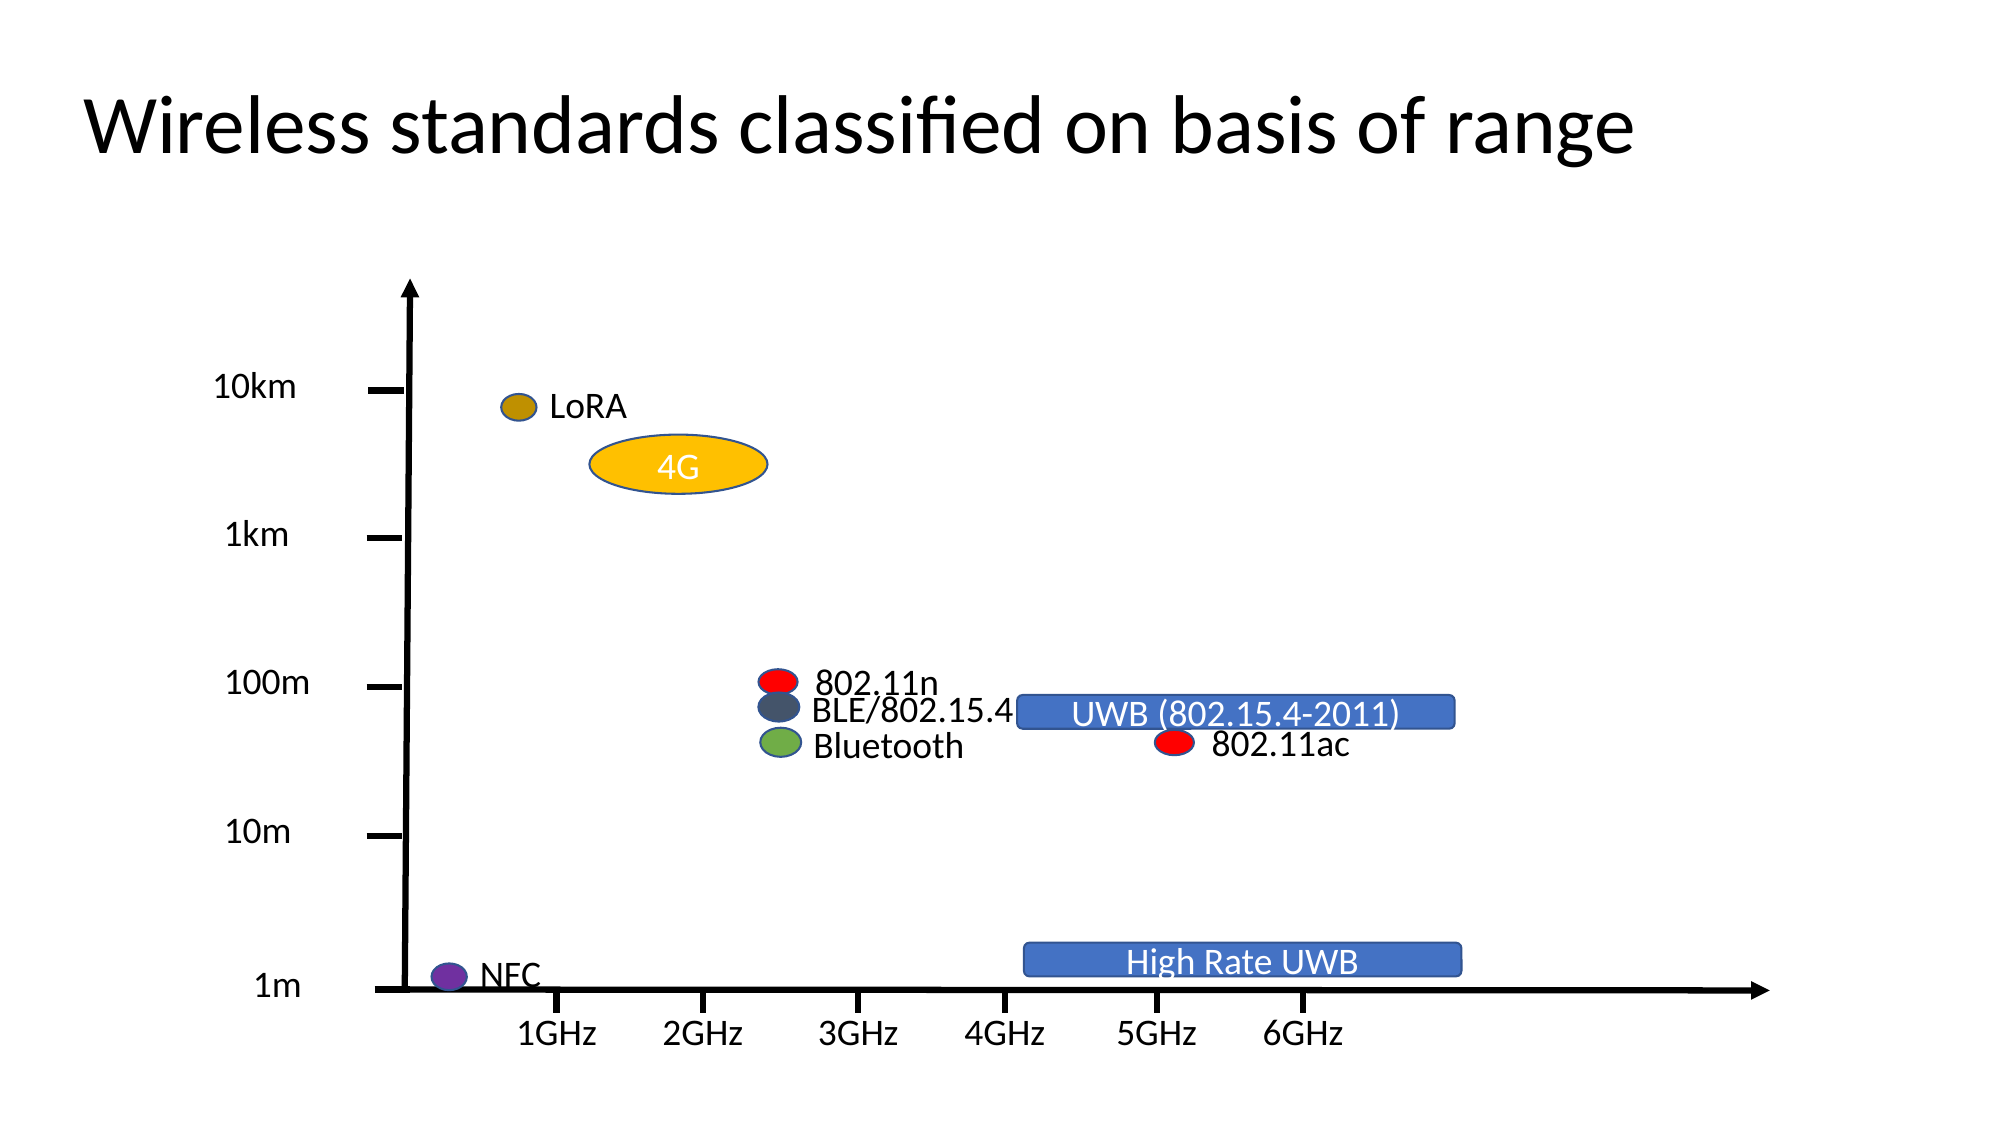

Wireless standards classified on basis of range
10km
LoRA

4G
1km
100m
802.11n

BLE/802.15.4

UWB (802.15.4-2011)
802.11ac
Bluetooth

10m
High Rate UWB
NFC
1m

1GHz
2GHz
3GHz
4GHz
5GHz
6GHz